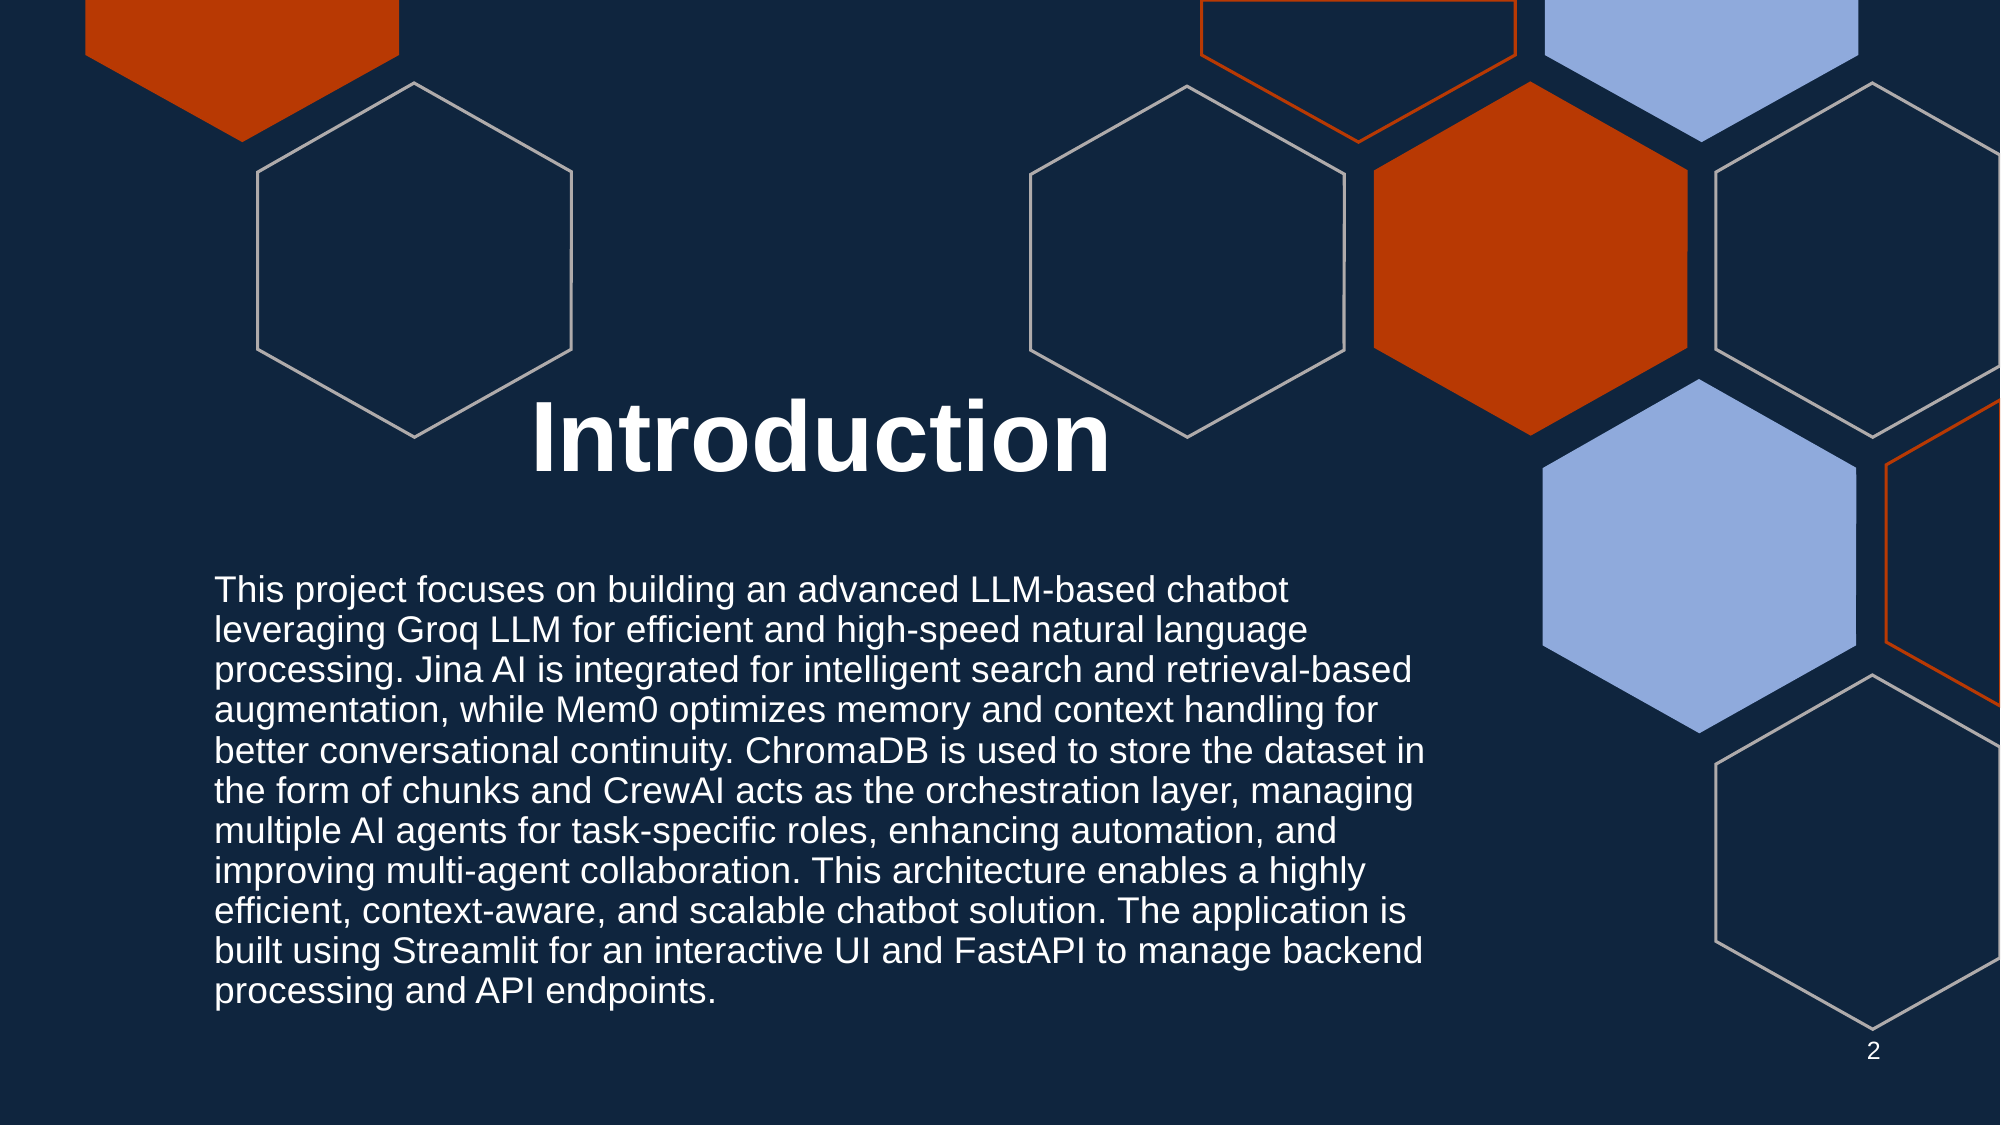

# Introduction
This project focuses on building an advanced LLM-based chatbot leveraging Groq LLM for efficient and high-speed natural language processing. Jina AI is integrated for intelligent search and retrieval-based augmentation, while Mem0 optimizes memory and context handling for better conversational continuity. ChromaDB is used to store the dataset in the form of chunks and CrewAI acts as the orchestration layer, managing multiple AI agents for task-specific roles, enhancing automation, and improving multi-agent collaboration. This architecture enables a highly efficient, context-aware, and scalable chatbot solution. The application is built using Streamlit for an interactive UI and FastAPI to manage backend processing and API endpoints.
2